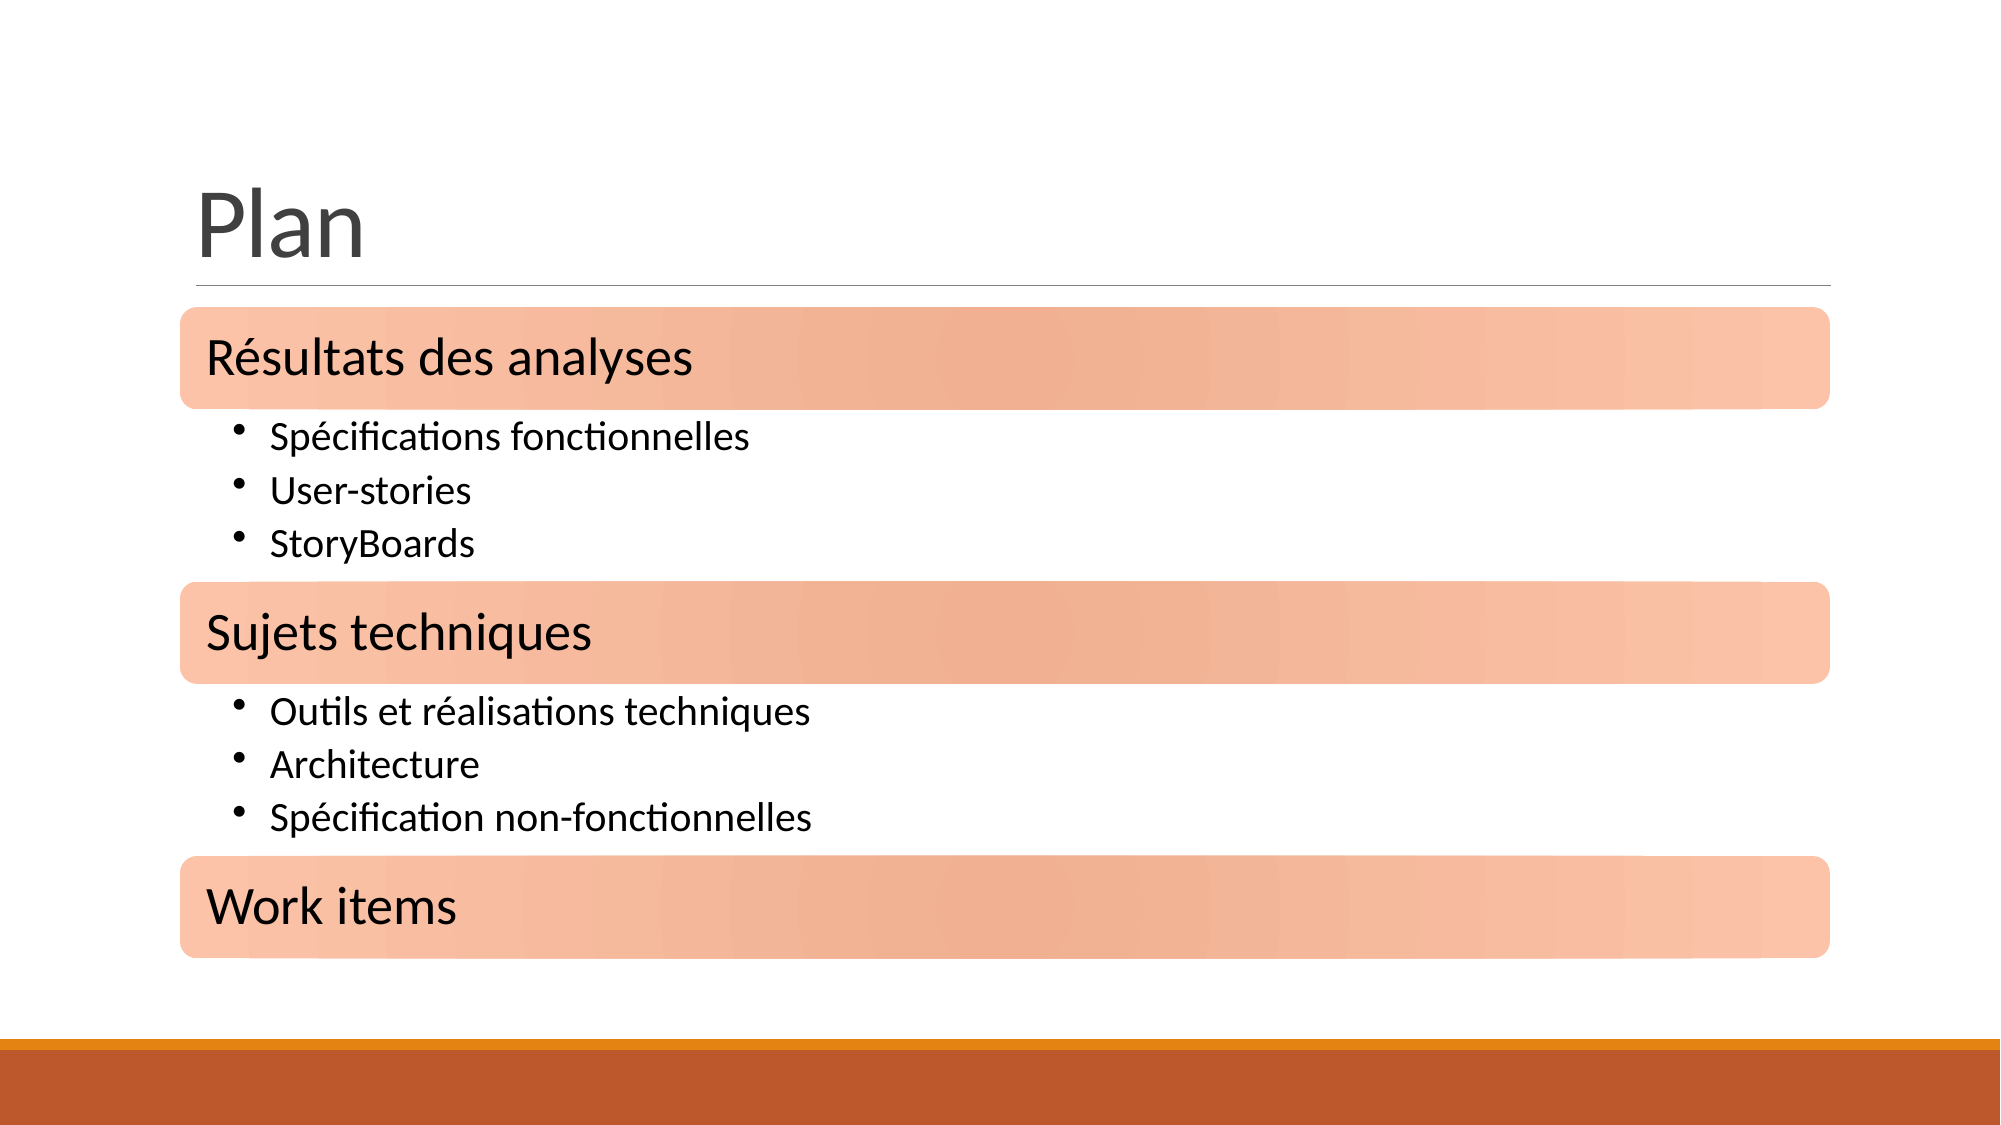

# Plan
Résultats des analyses
Spécifications fonctionnelles
User-stories
StoryBoards
Sujets techniques
Outils et réalisations techniques
Architecture
Spécification non-fonctionnelles
Work items